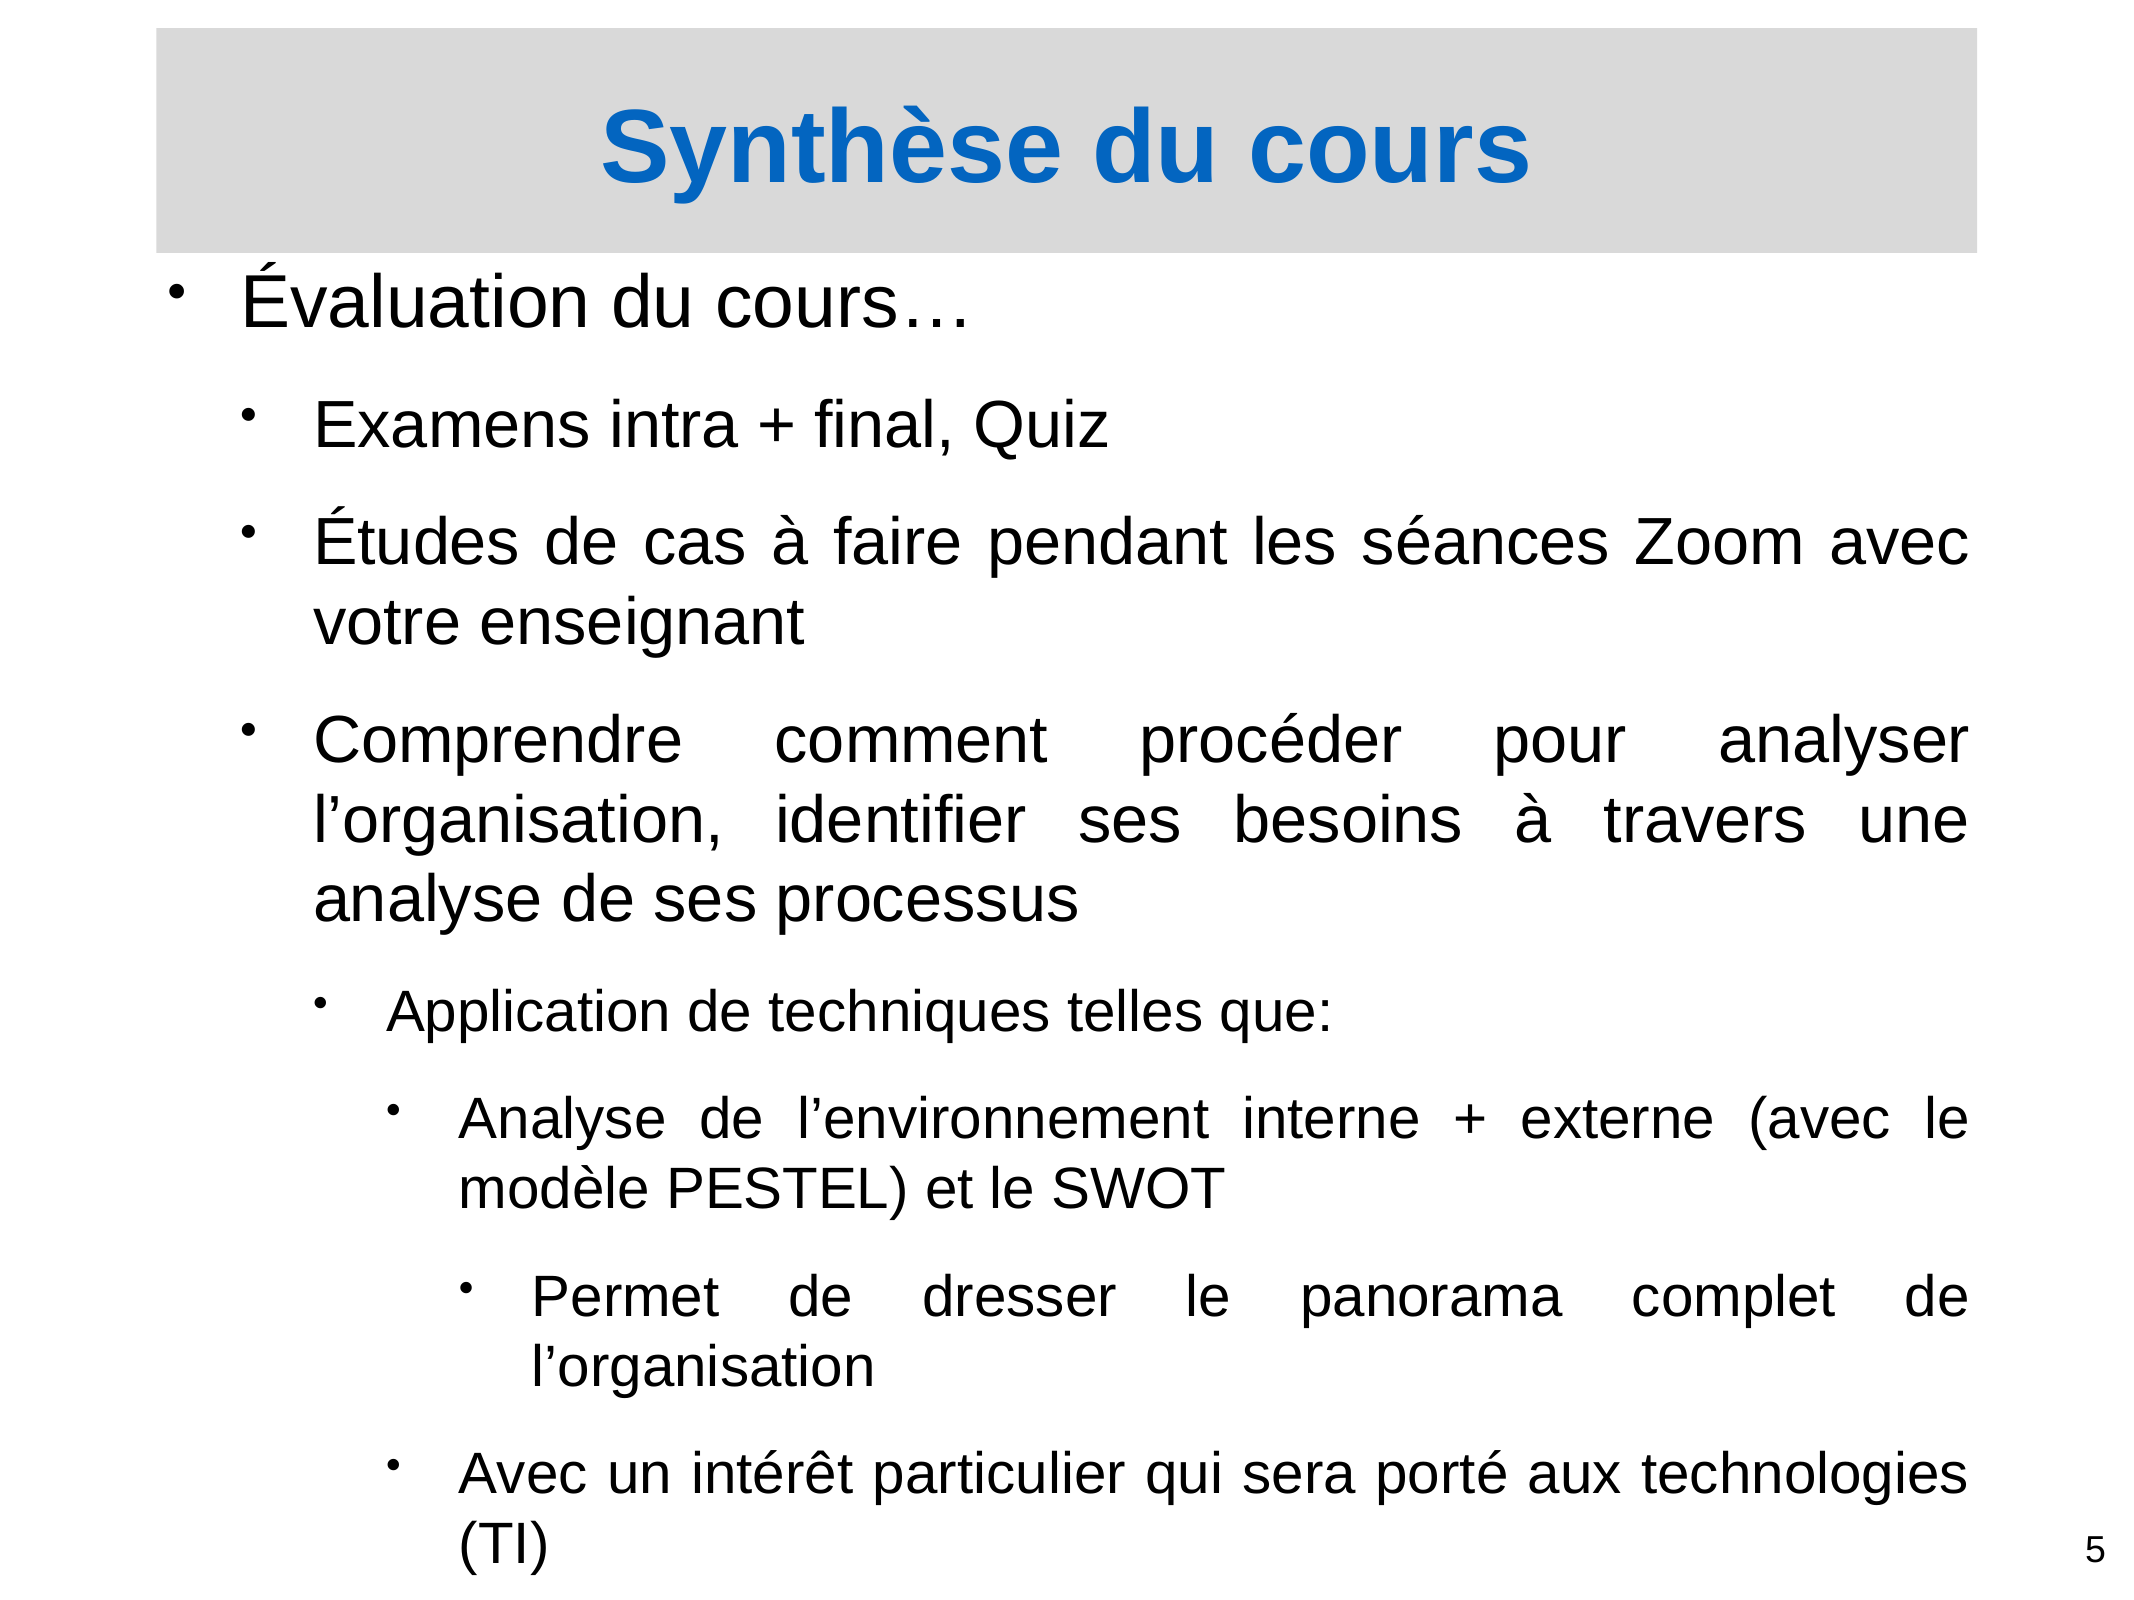

# Synthèse du cours
Évaluation du cours…
Examens intra + final, Quiz
Études de cas à faire pendant les séances Zoom avec votre enseignant
Comprendre comment procéder pour analyser l’organisation, identifier ses besoins à travers une analyse de ses processus
Application de techniques telles que:
Analyse de l’environnement interne + externe (avec le modèle PESTEL) et le SWOT
Permet de dresser le panorama complet de l’organisation
Avec un intérêt particulier qui sera porté aux technologies (TI)
5